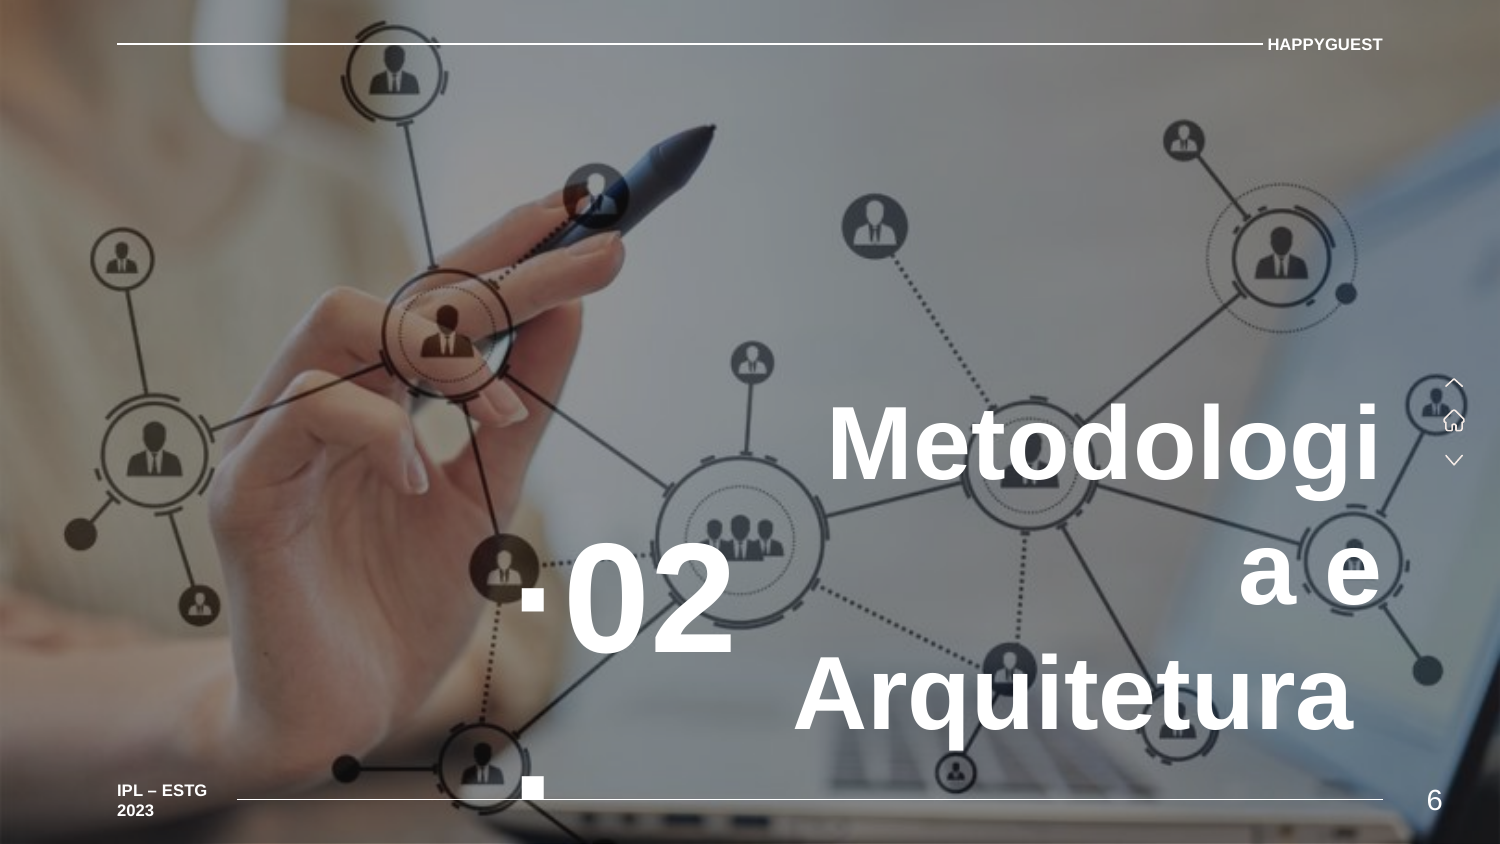

HAPPYGUEST

# Metodologia e Arquitetura
·02·
6
IPL – ESTG 2023